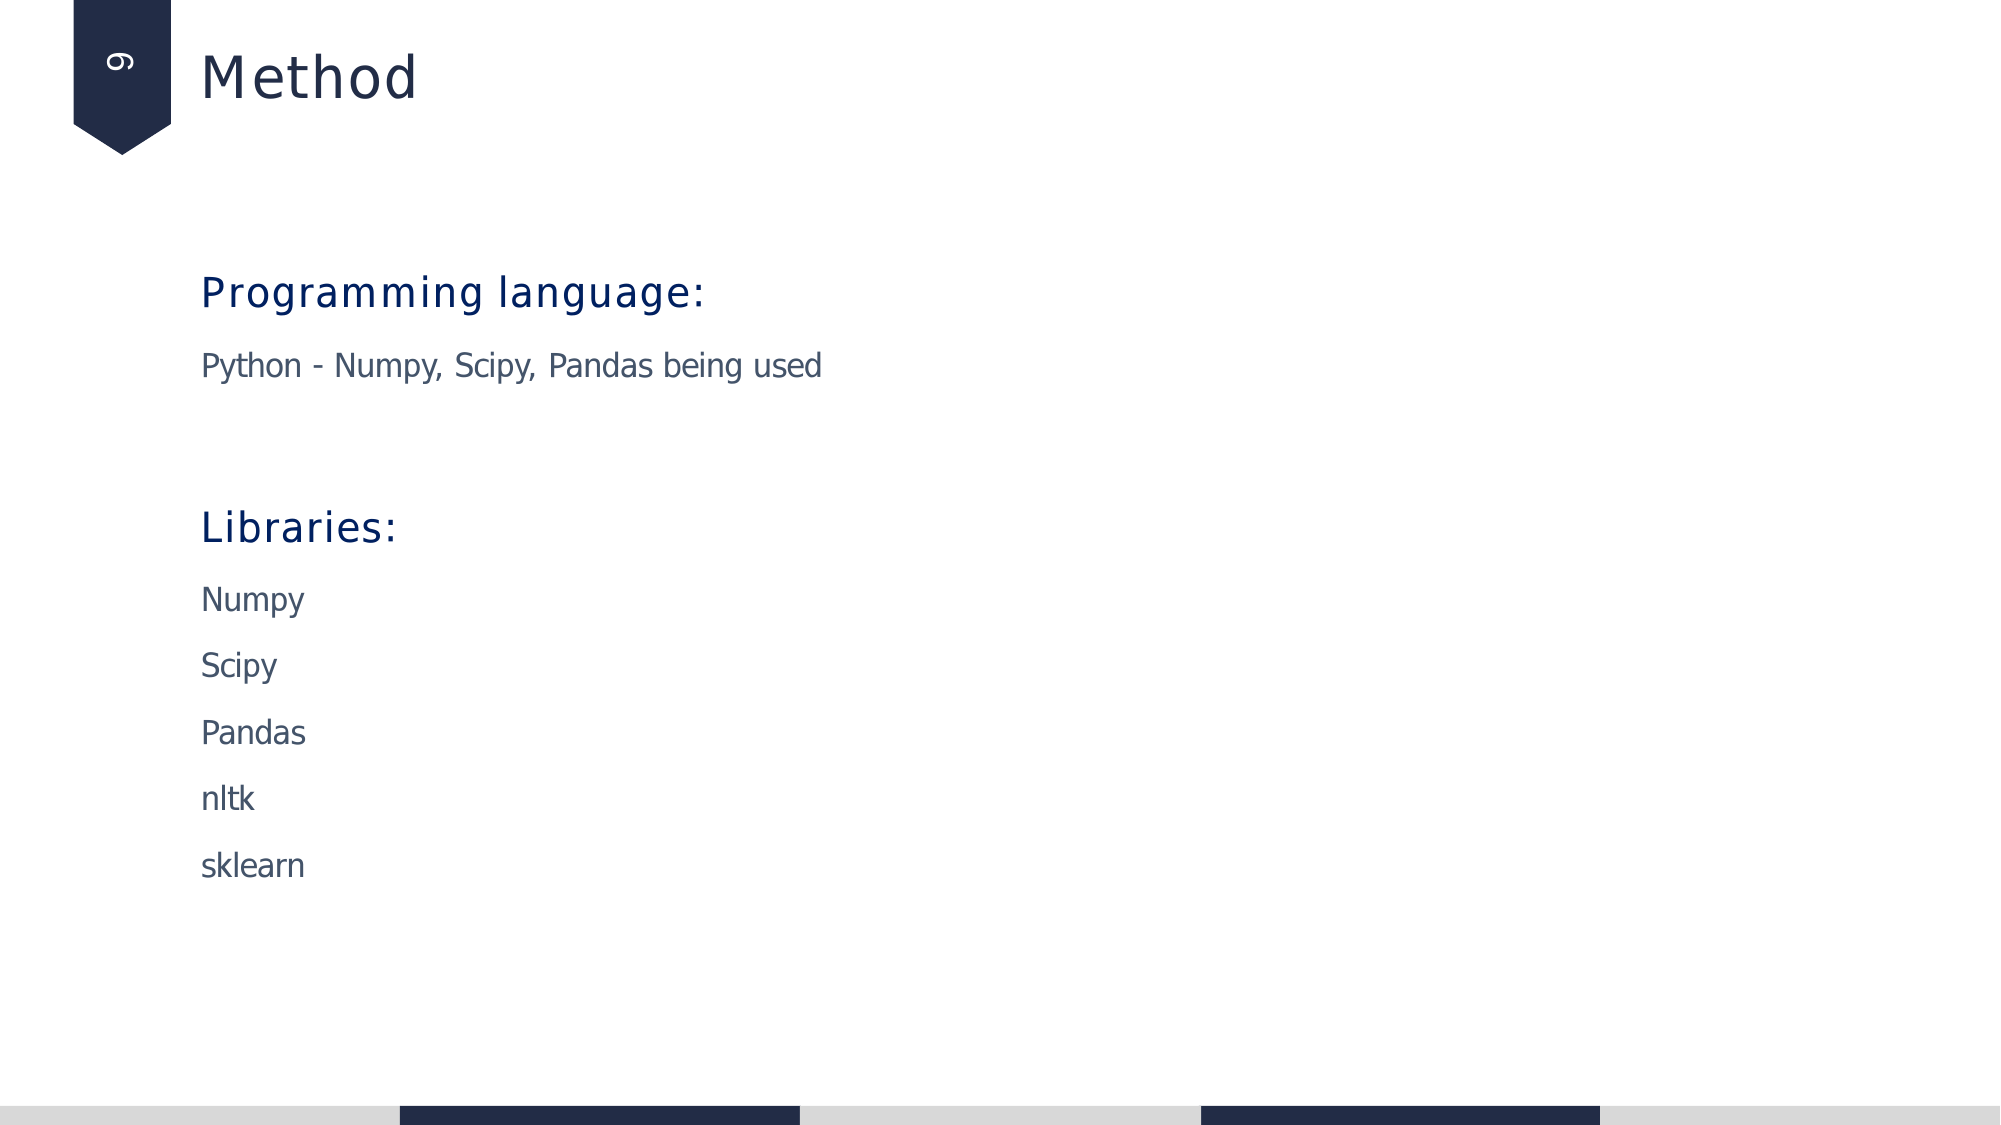

6
Method
Programming language:
Python - Numpy, Scipy, Pandas being used

Libraries:
Numpy
Scipy
Pandas
nltk
sklearn